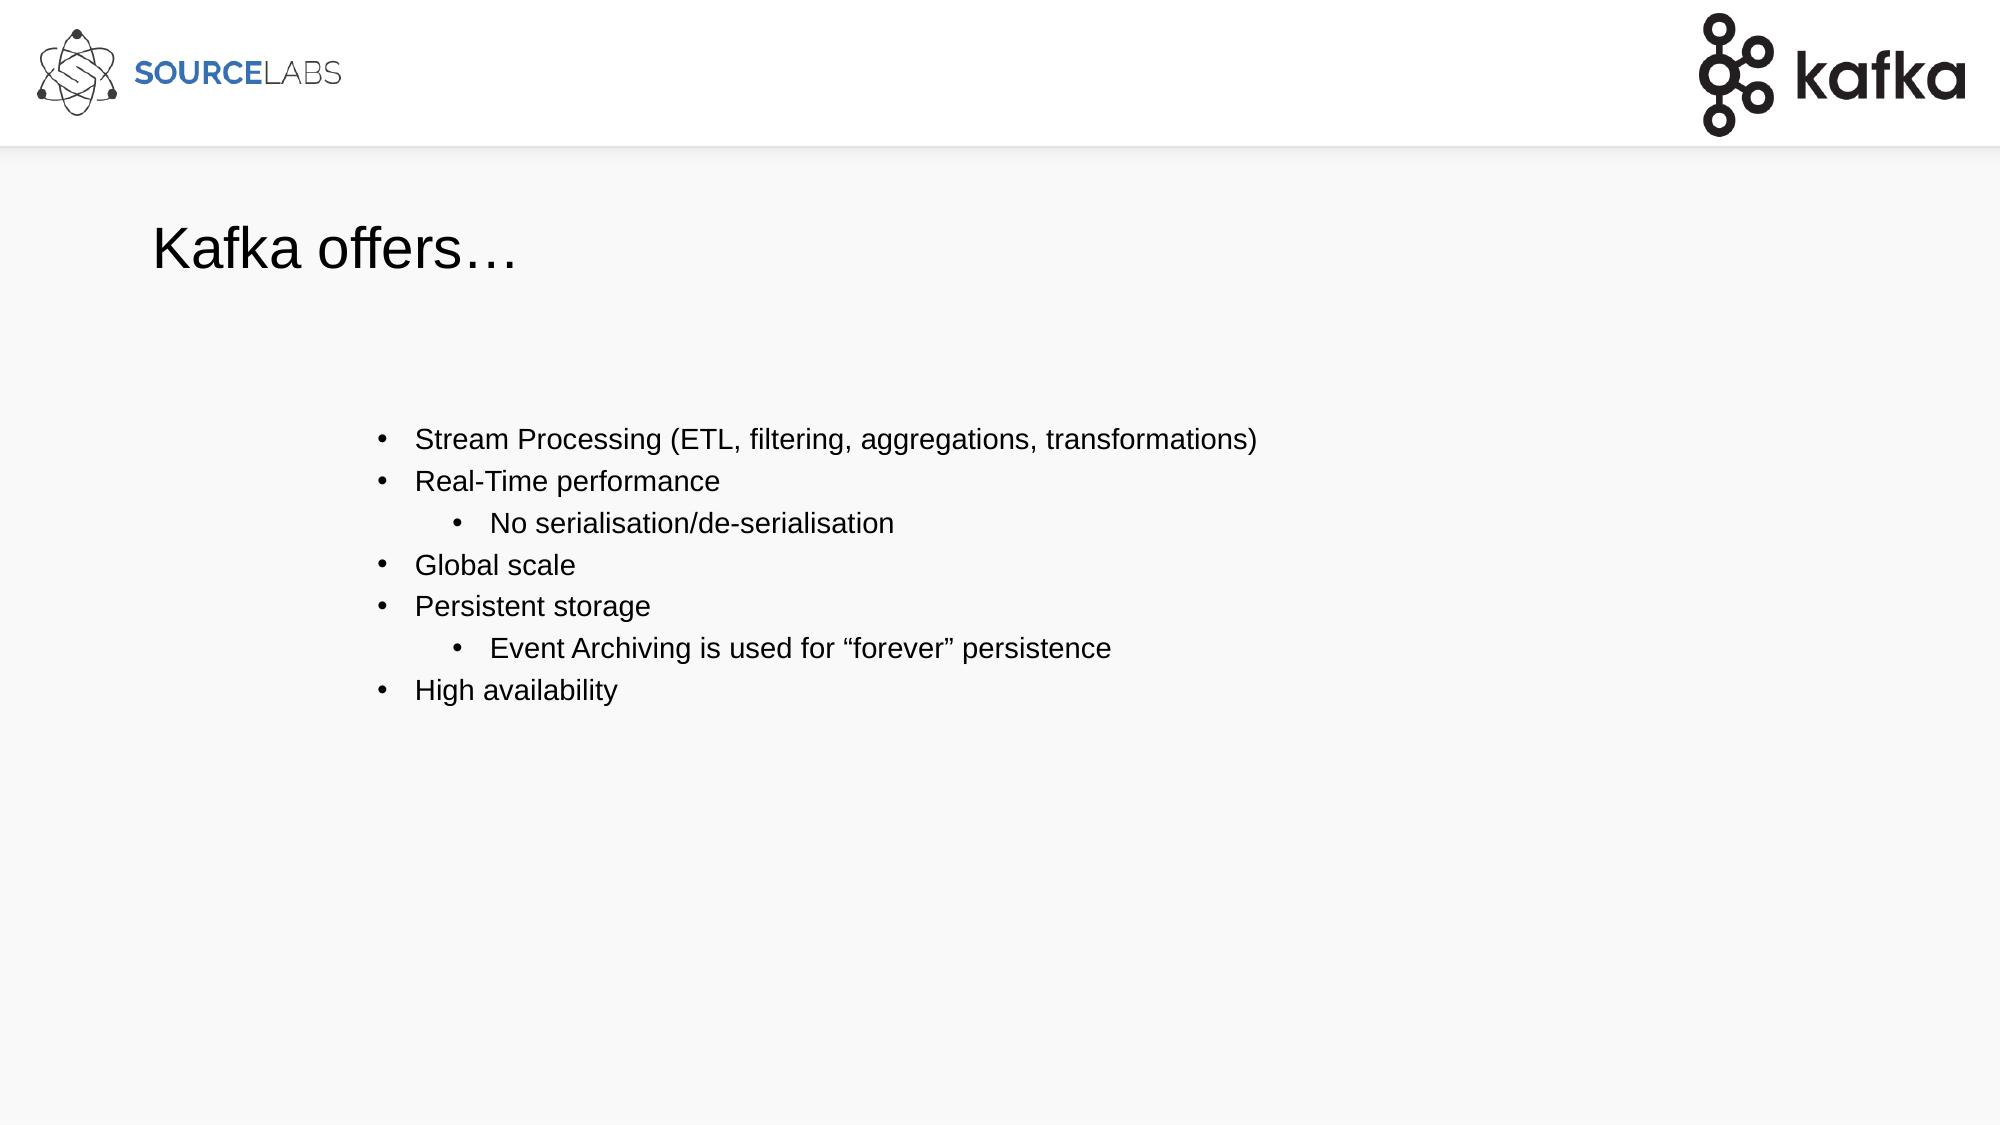

# Kafka offers…

Stream Processing (ETL, filtering, aggregations, transformations)
Real-Time performance
No serialisation/de-serialisation
Global scale
Persistent storage
Event Archiving is used for “forever” persistence
High availability